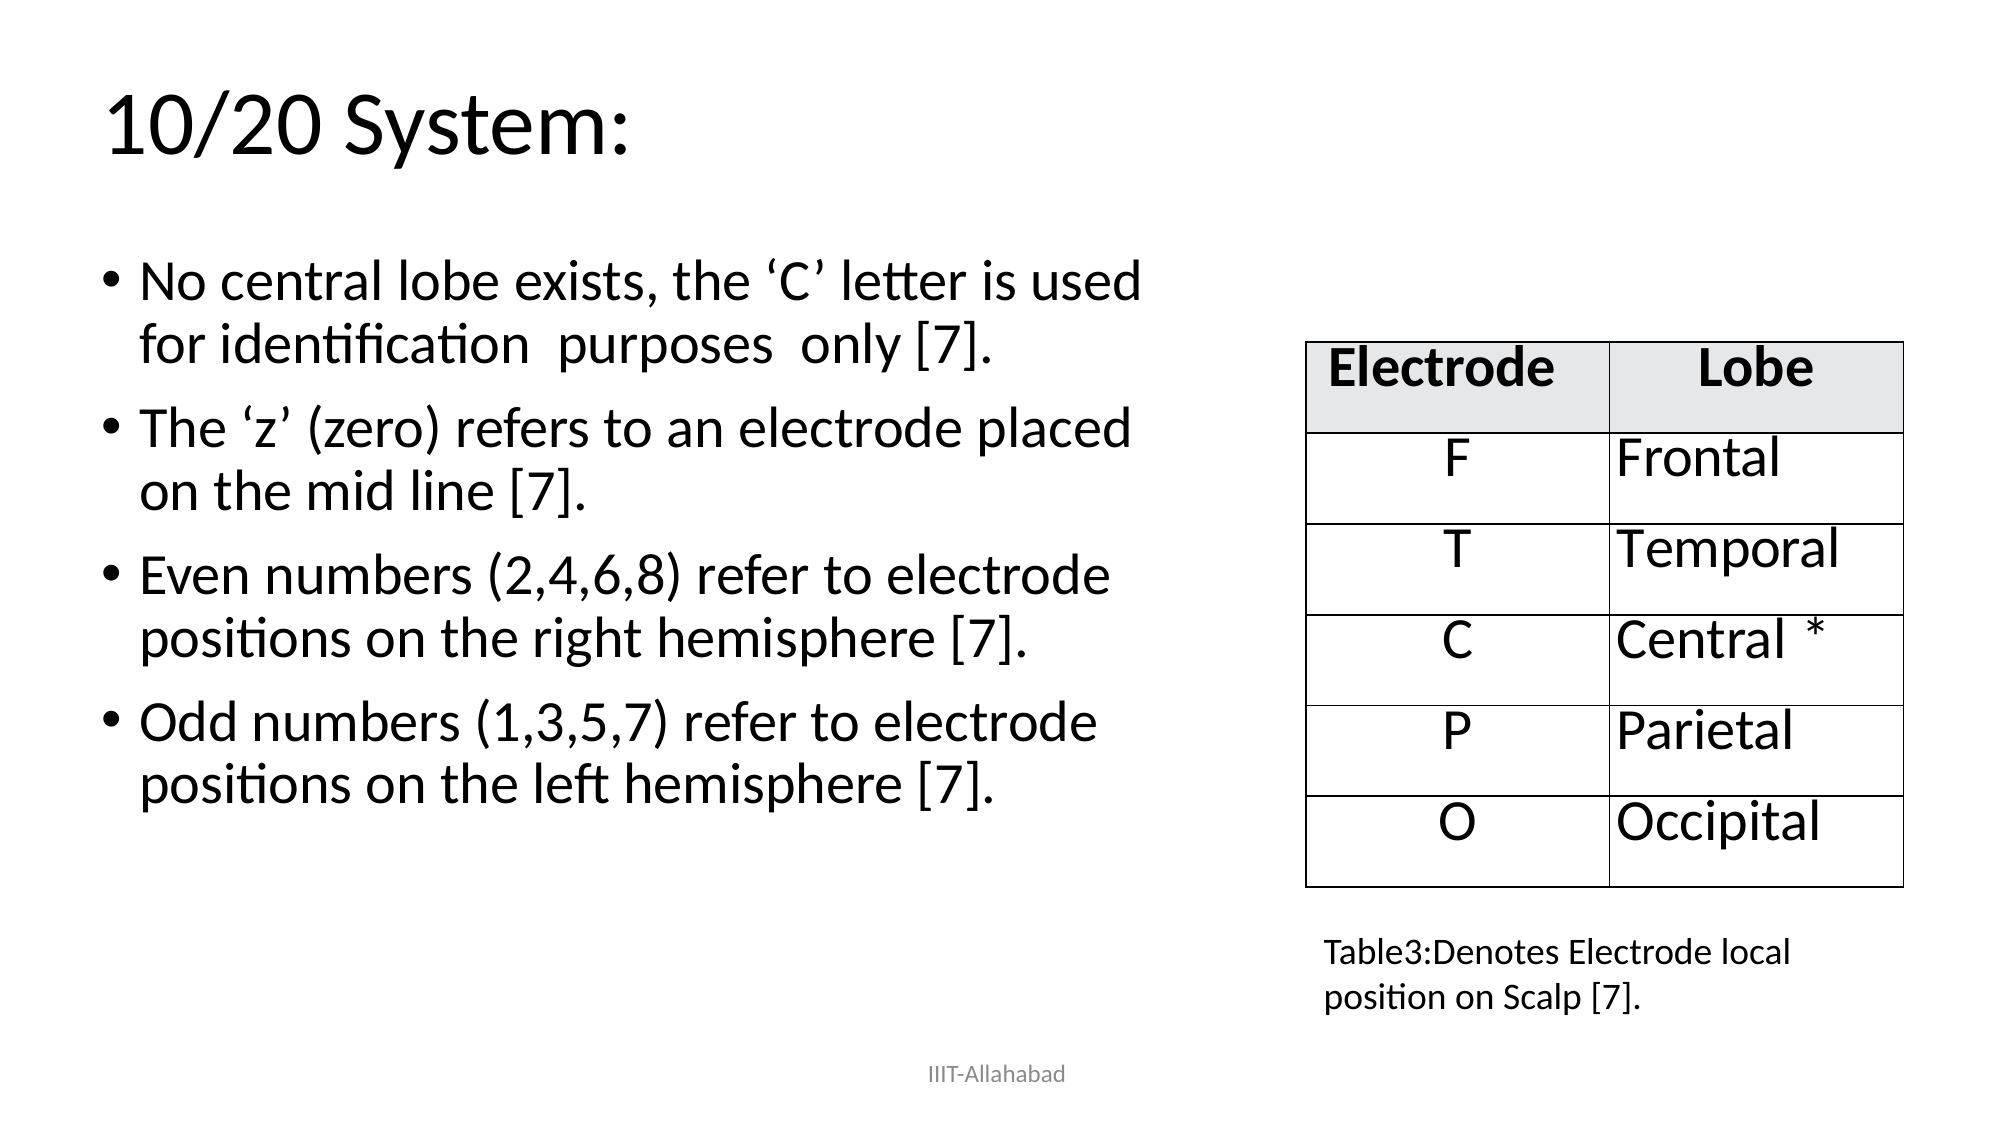

# 10/20 System:
No central lobe exists, the ‘C’ letter is used for identification  purposes  only [7].
The ‘z’ (zero) refers to an electrode placed on the mid line [7].
Even numbers (2,4,6,8) refer to electrode positions on the right hemisphere [7].
Odd numbers (1,3,5,7) refer to electrode positions on the left hemisphere [7].

| Electrode | Lobe |
| --- | --- |
| F | Frontal |
| T | Temporal |
| C | Central \* |
| P | Parietal |
| O | Occipital |
Table3:Denotes Electrode local position on Scalp [7].
IIIT-Allahabad